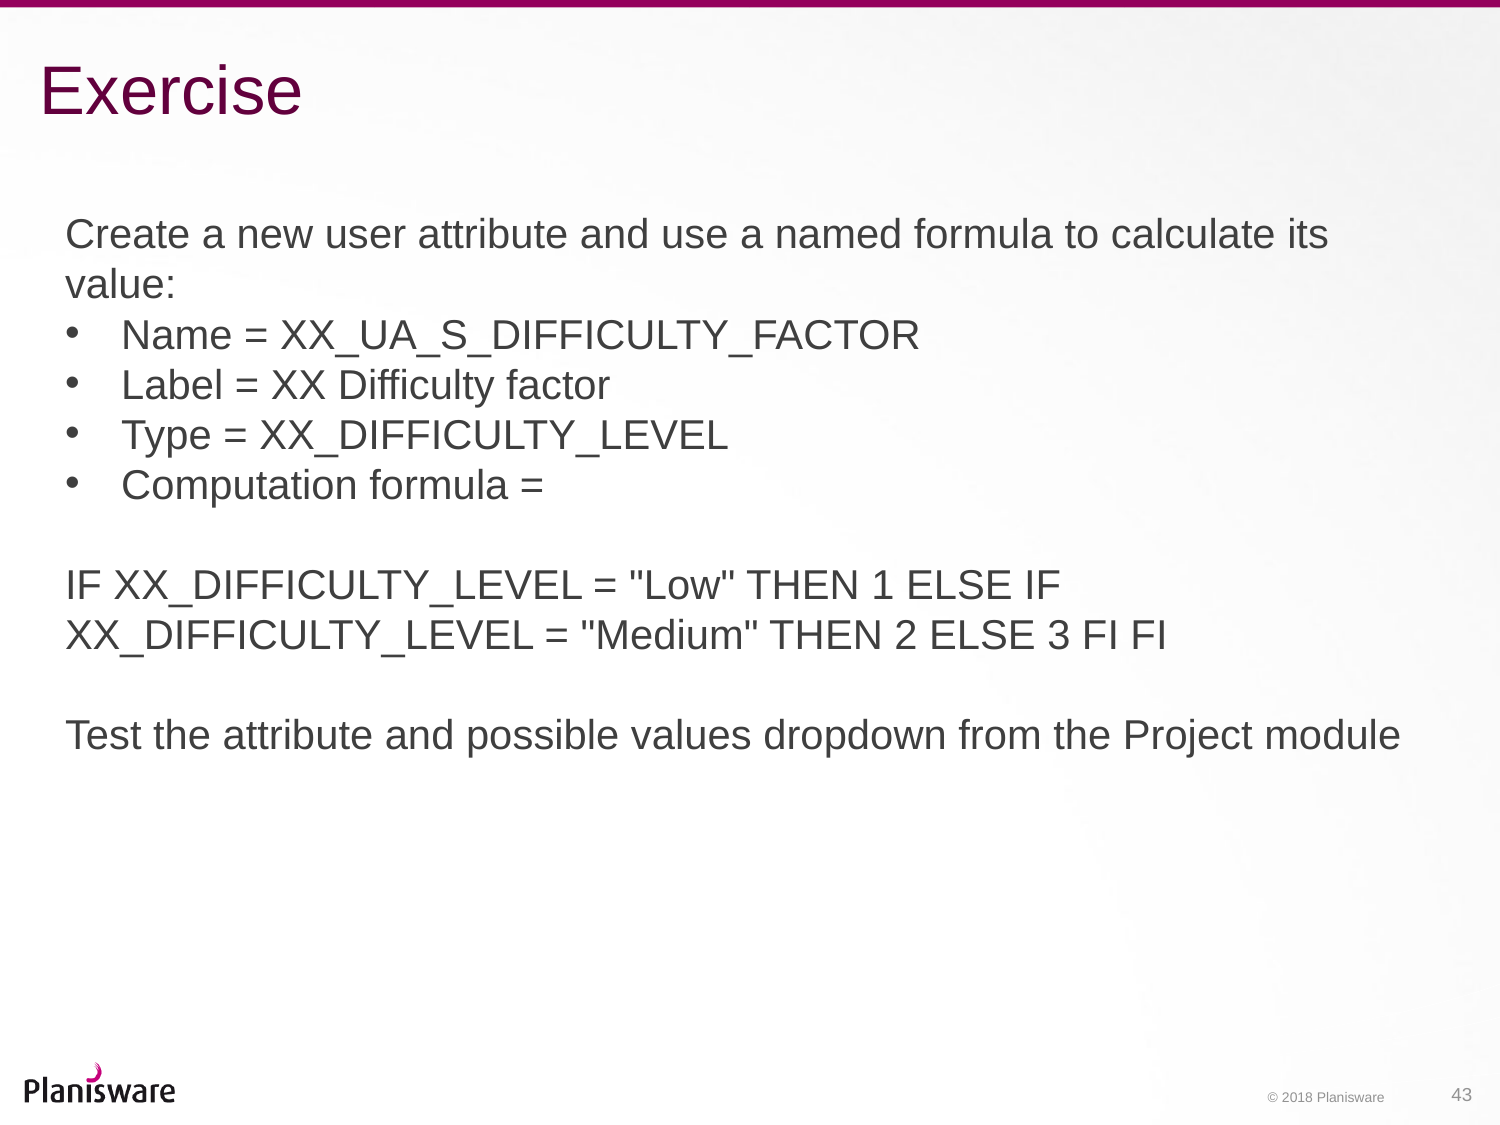

# Exercise
Create a new user attribute and use a named formula to calculate its value:
Name = XX_UA_S_DIFFICULTY_FACTOR
Label = XX Difficulty factor
Type = XX_DIFFICULTY_LEVEL
Computation formula =

IF XX_DIFFICULTY_LEVEL = "Low" THEN 1 ELSE IF XX_DIFFICULTY_LEVEL = "Medium" THEN 2 ELSE 3 FI FI

Test the attribute and possible values dropdown from the Project module

© 2018 Planisware
43